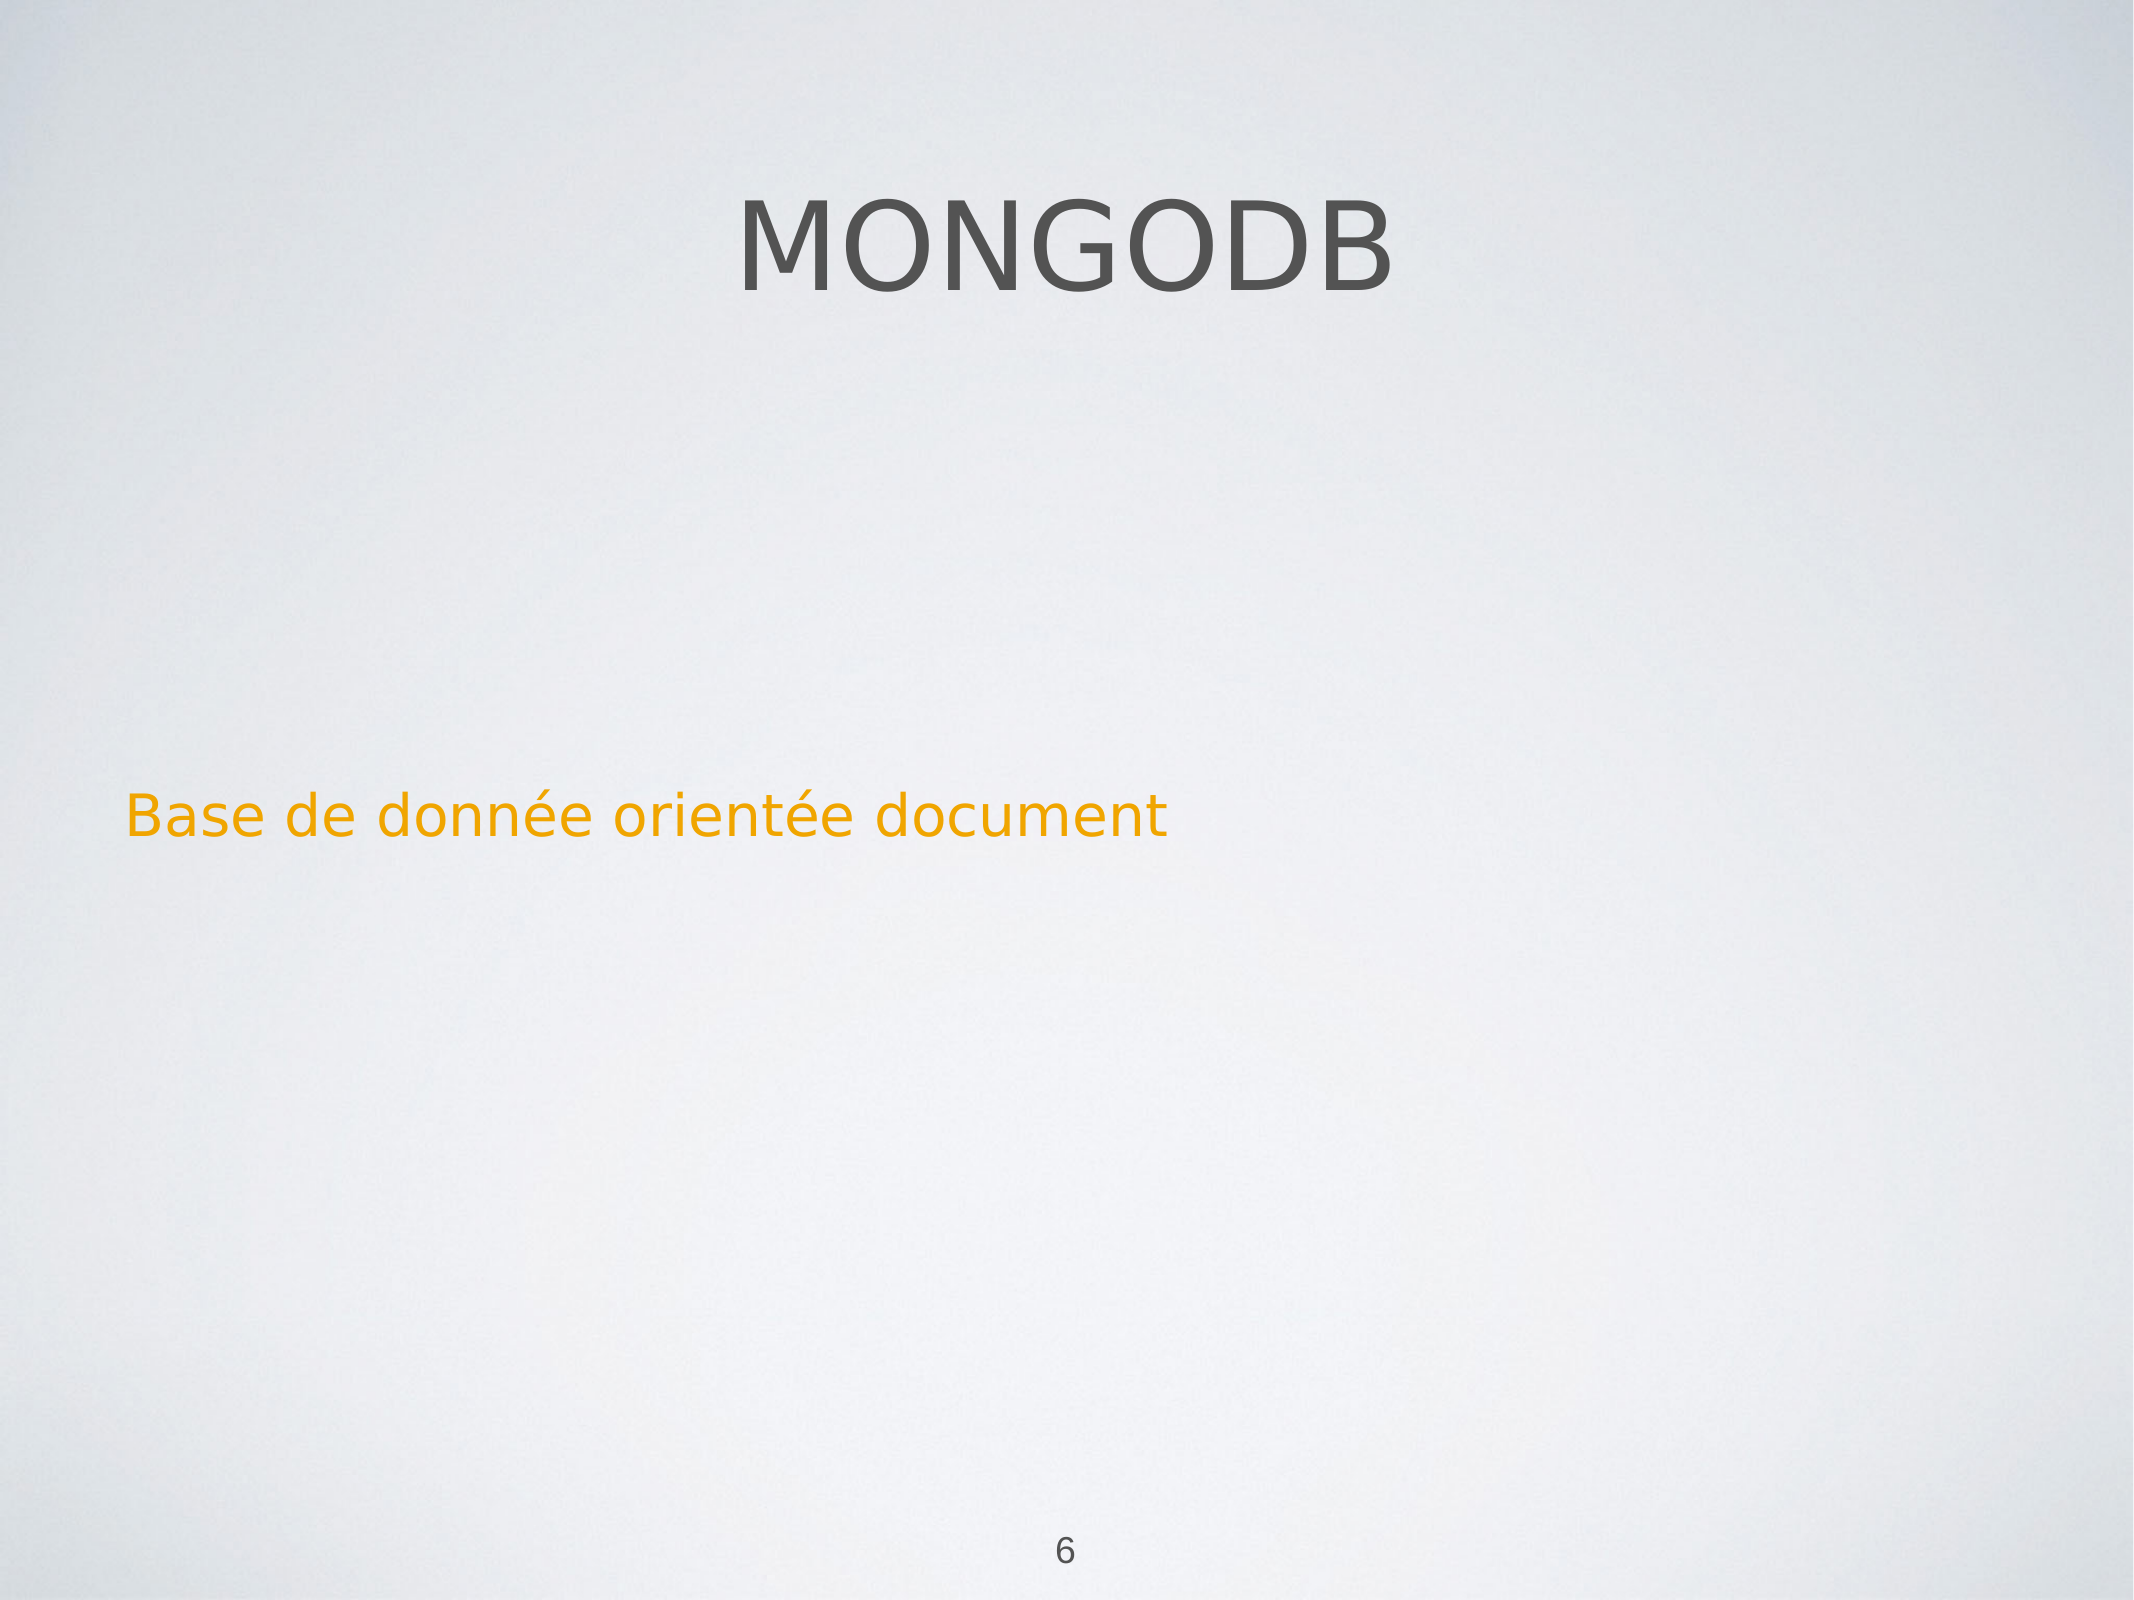

# MonGodb

Base de donnée orientée document

6